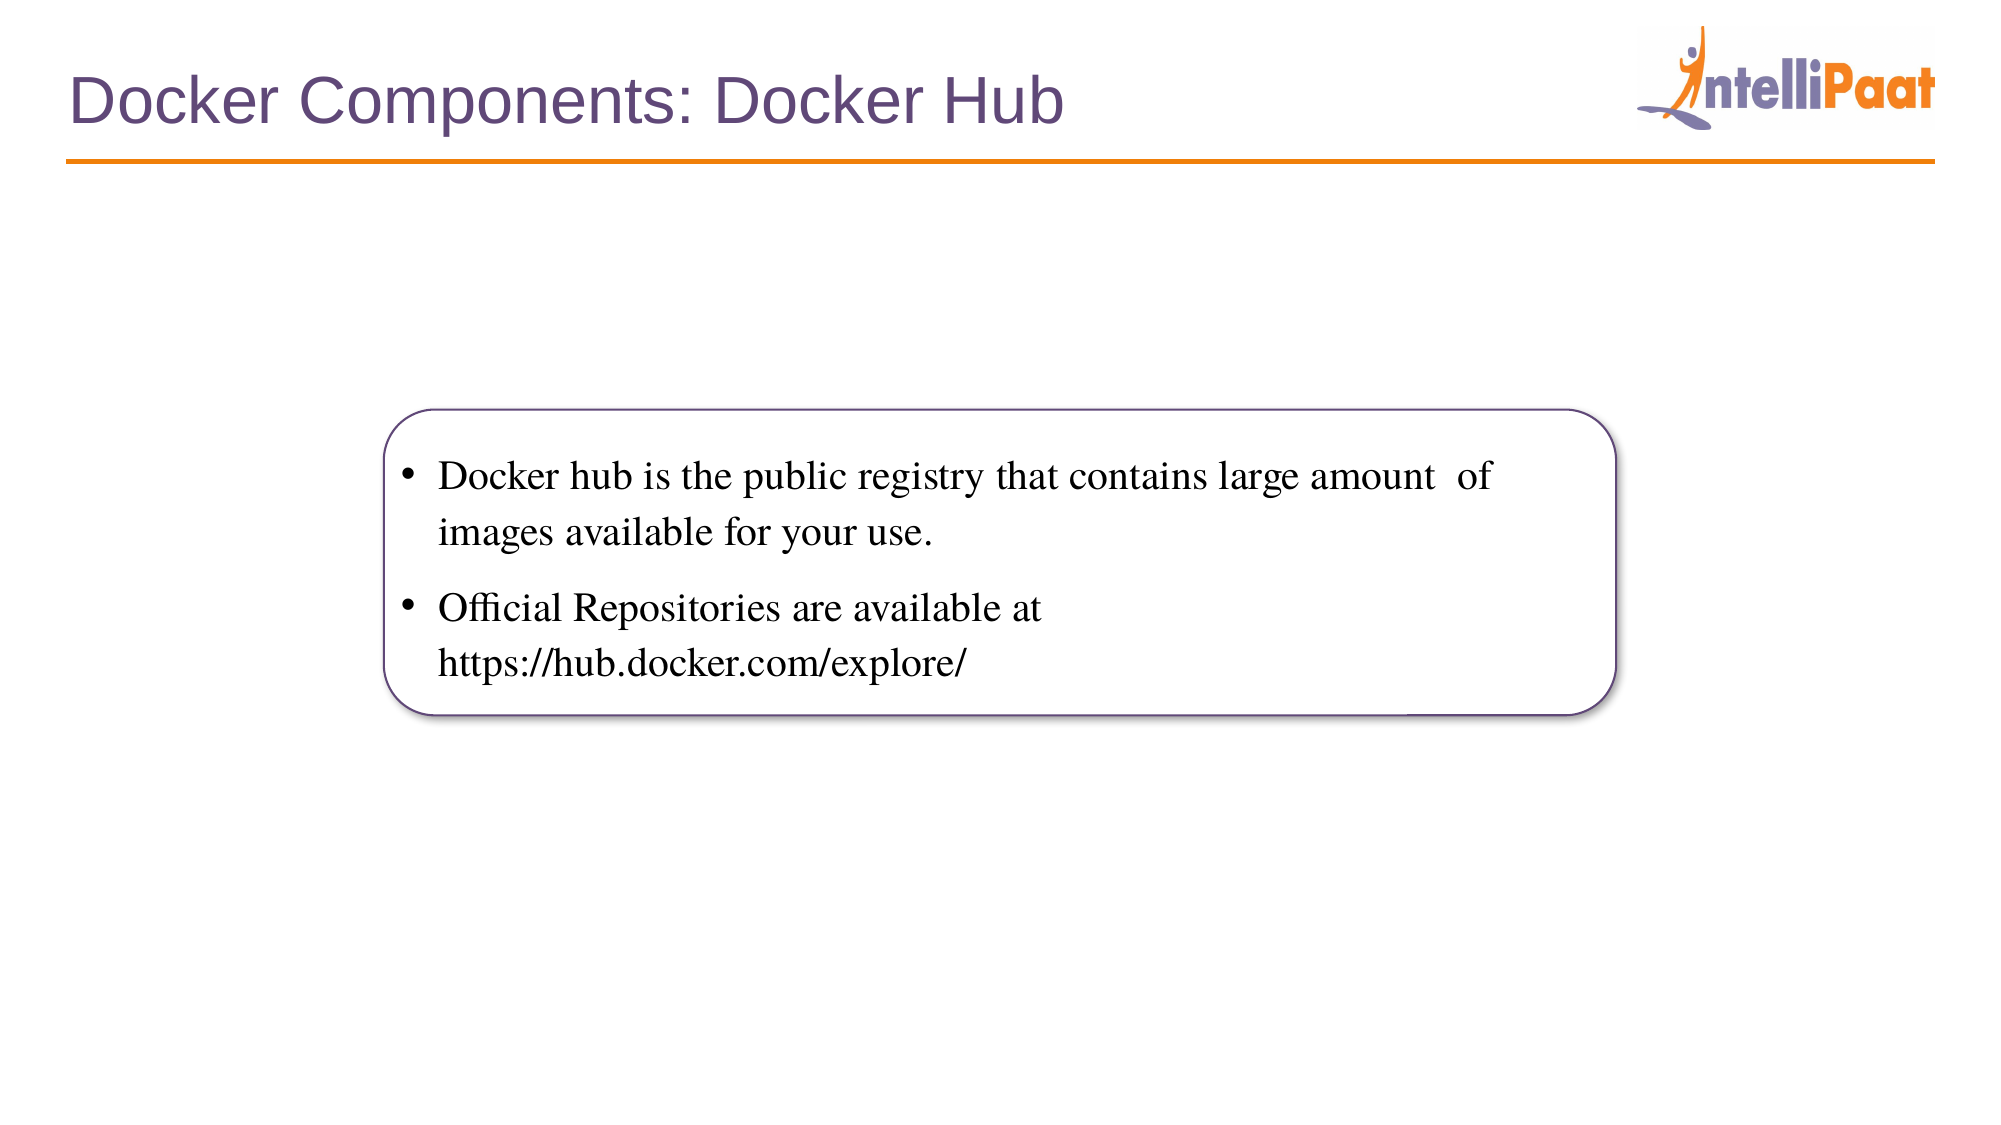

Docker Components: Docker Hub

Docker hub is the public registry that contains large amount  of images available for your use.
Official Repositories are available at  https://hub.docker.com/explore/